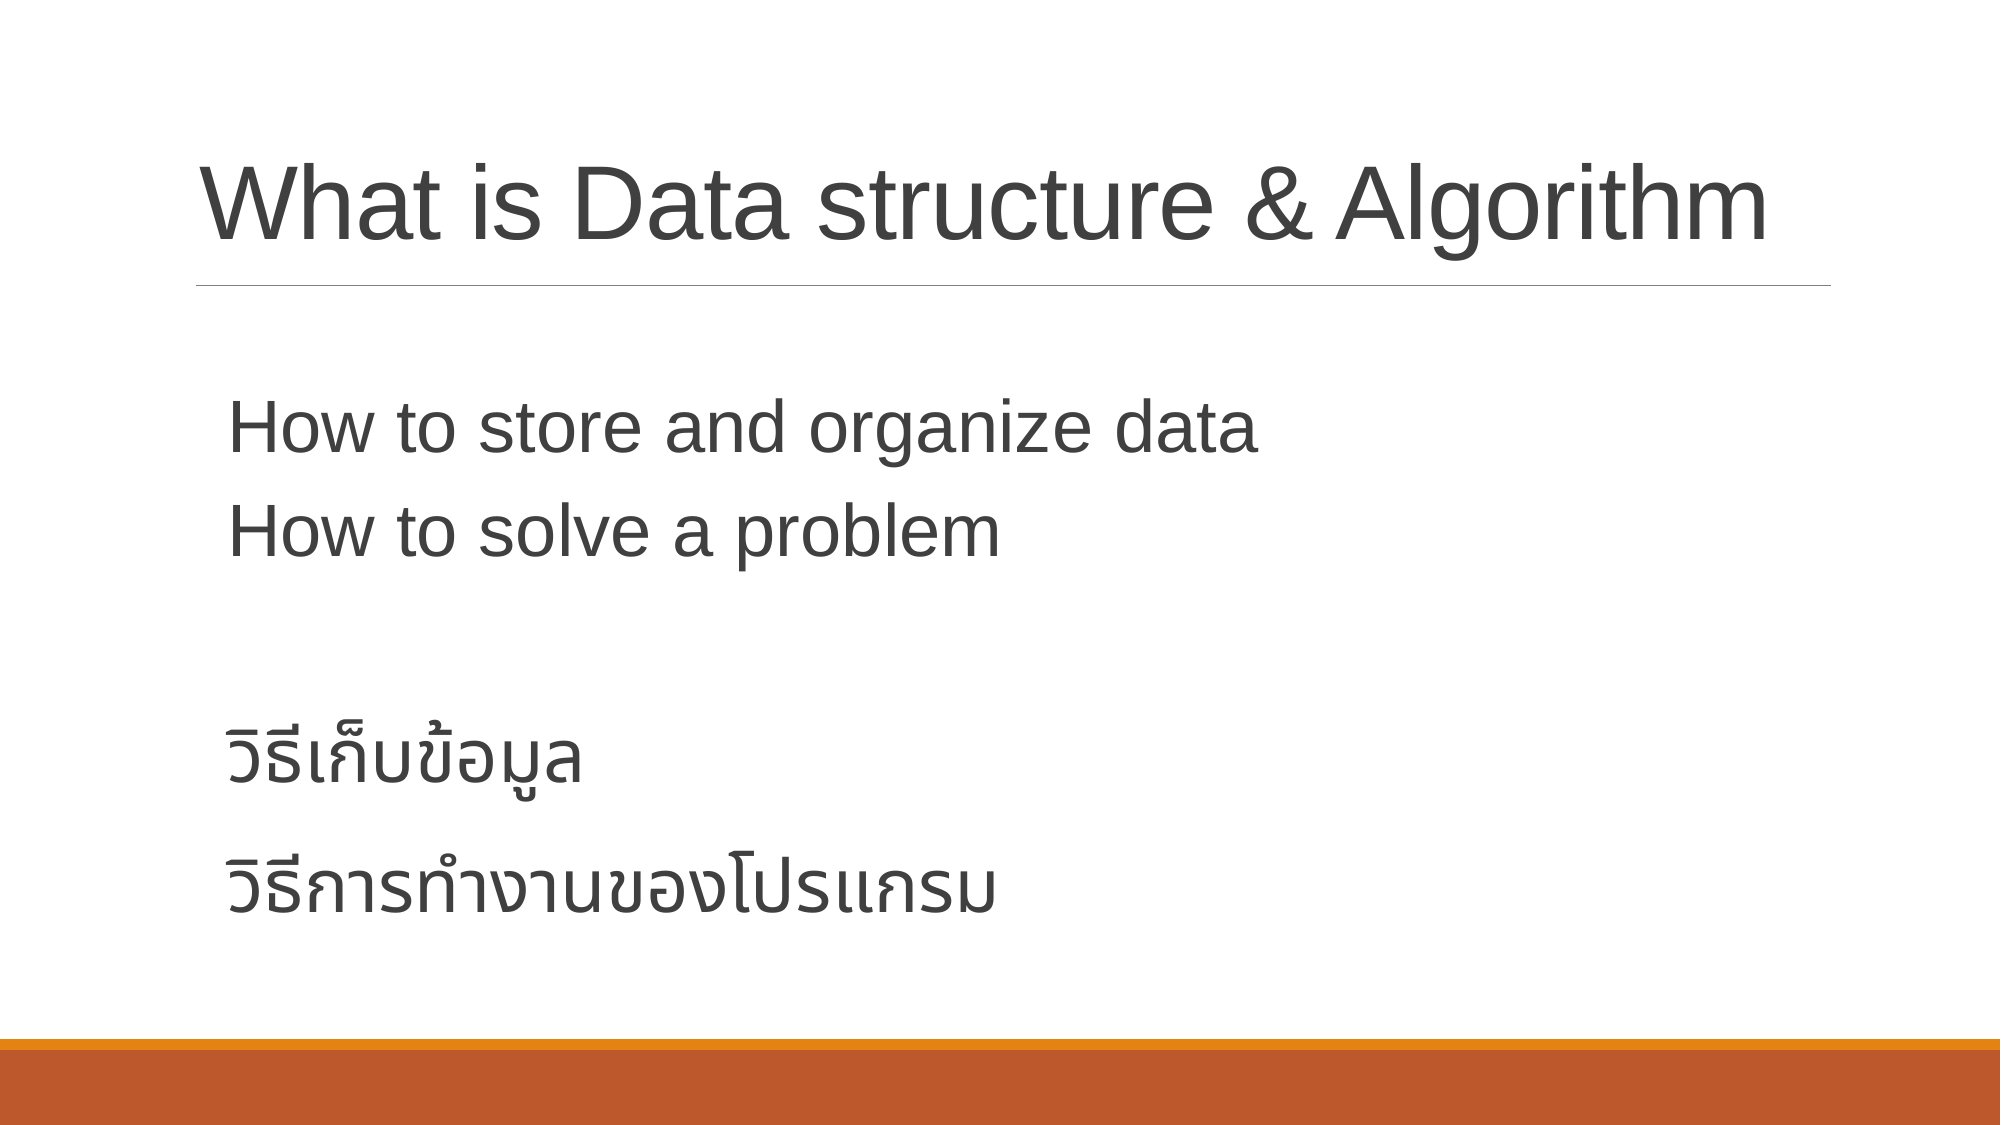

# What is Data structure & Algorithm
How to store and organize data
How to solve a problem

วิธีเก็บข้อมูล
วิธีการทำงานของโปรแกรม